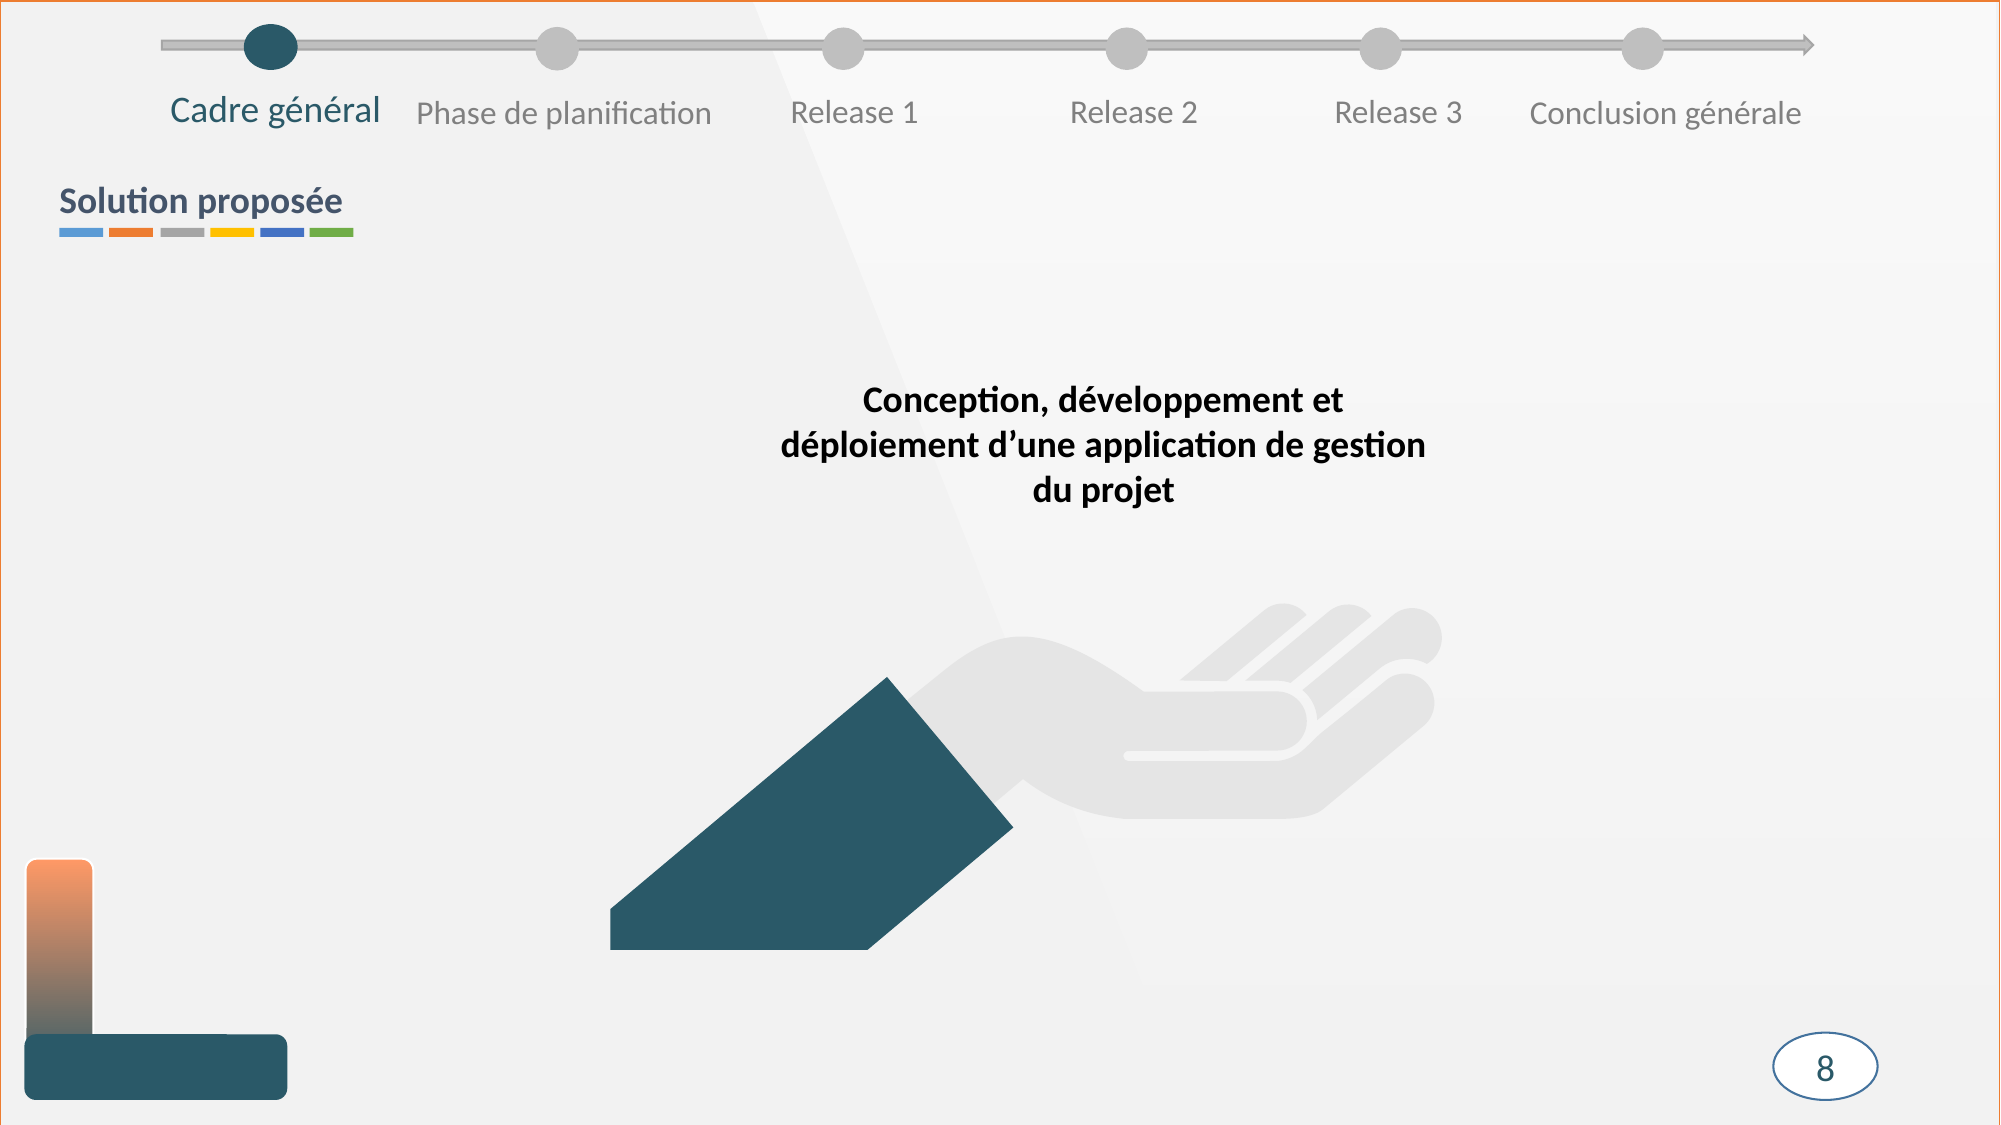

Cadre général
       Release 1
Release 2
Release 3
Phase de planification

Conclusion générale

Solution proposée

Conception, développement et déploiement d’une application de gestion du projet

8